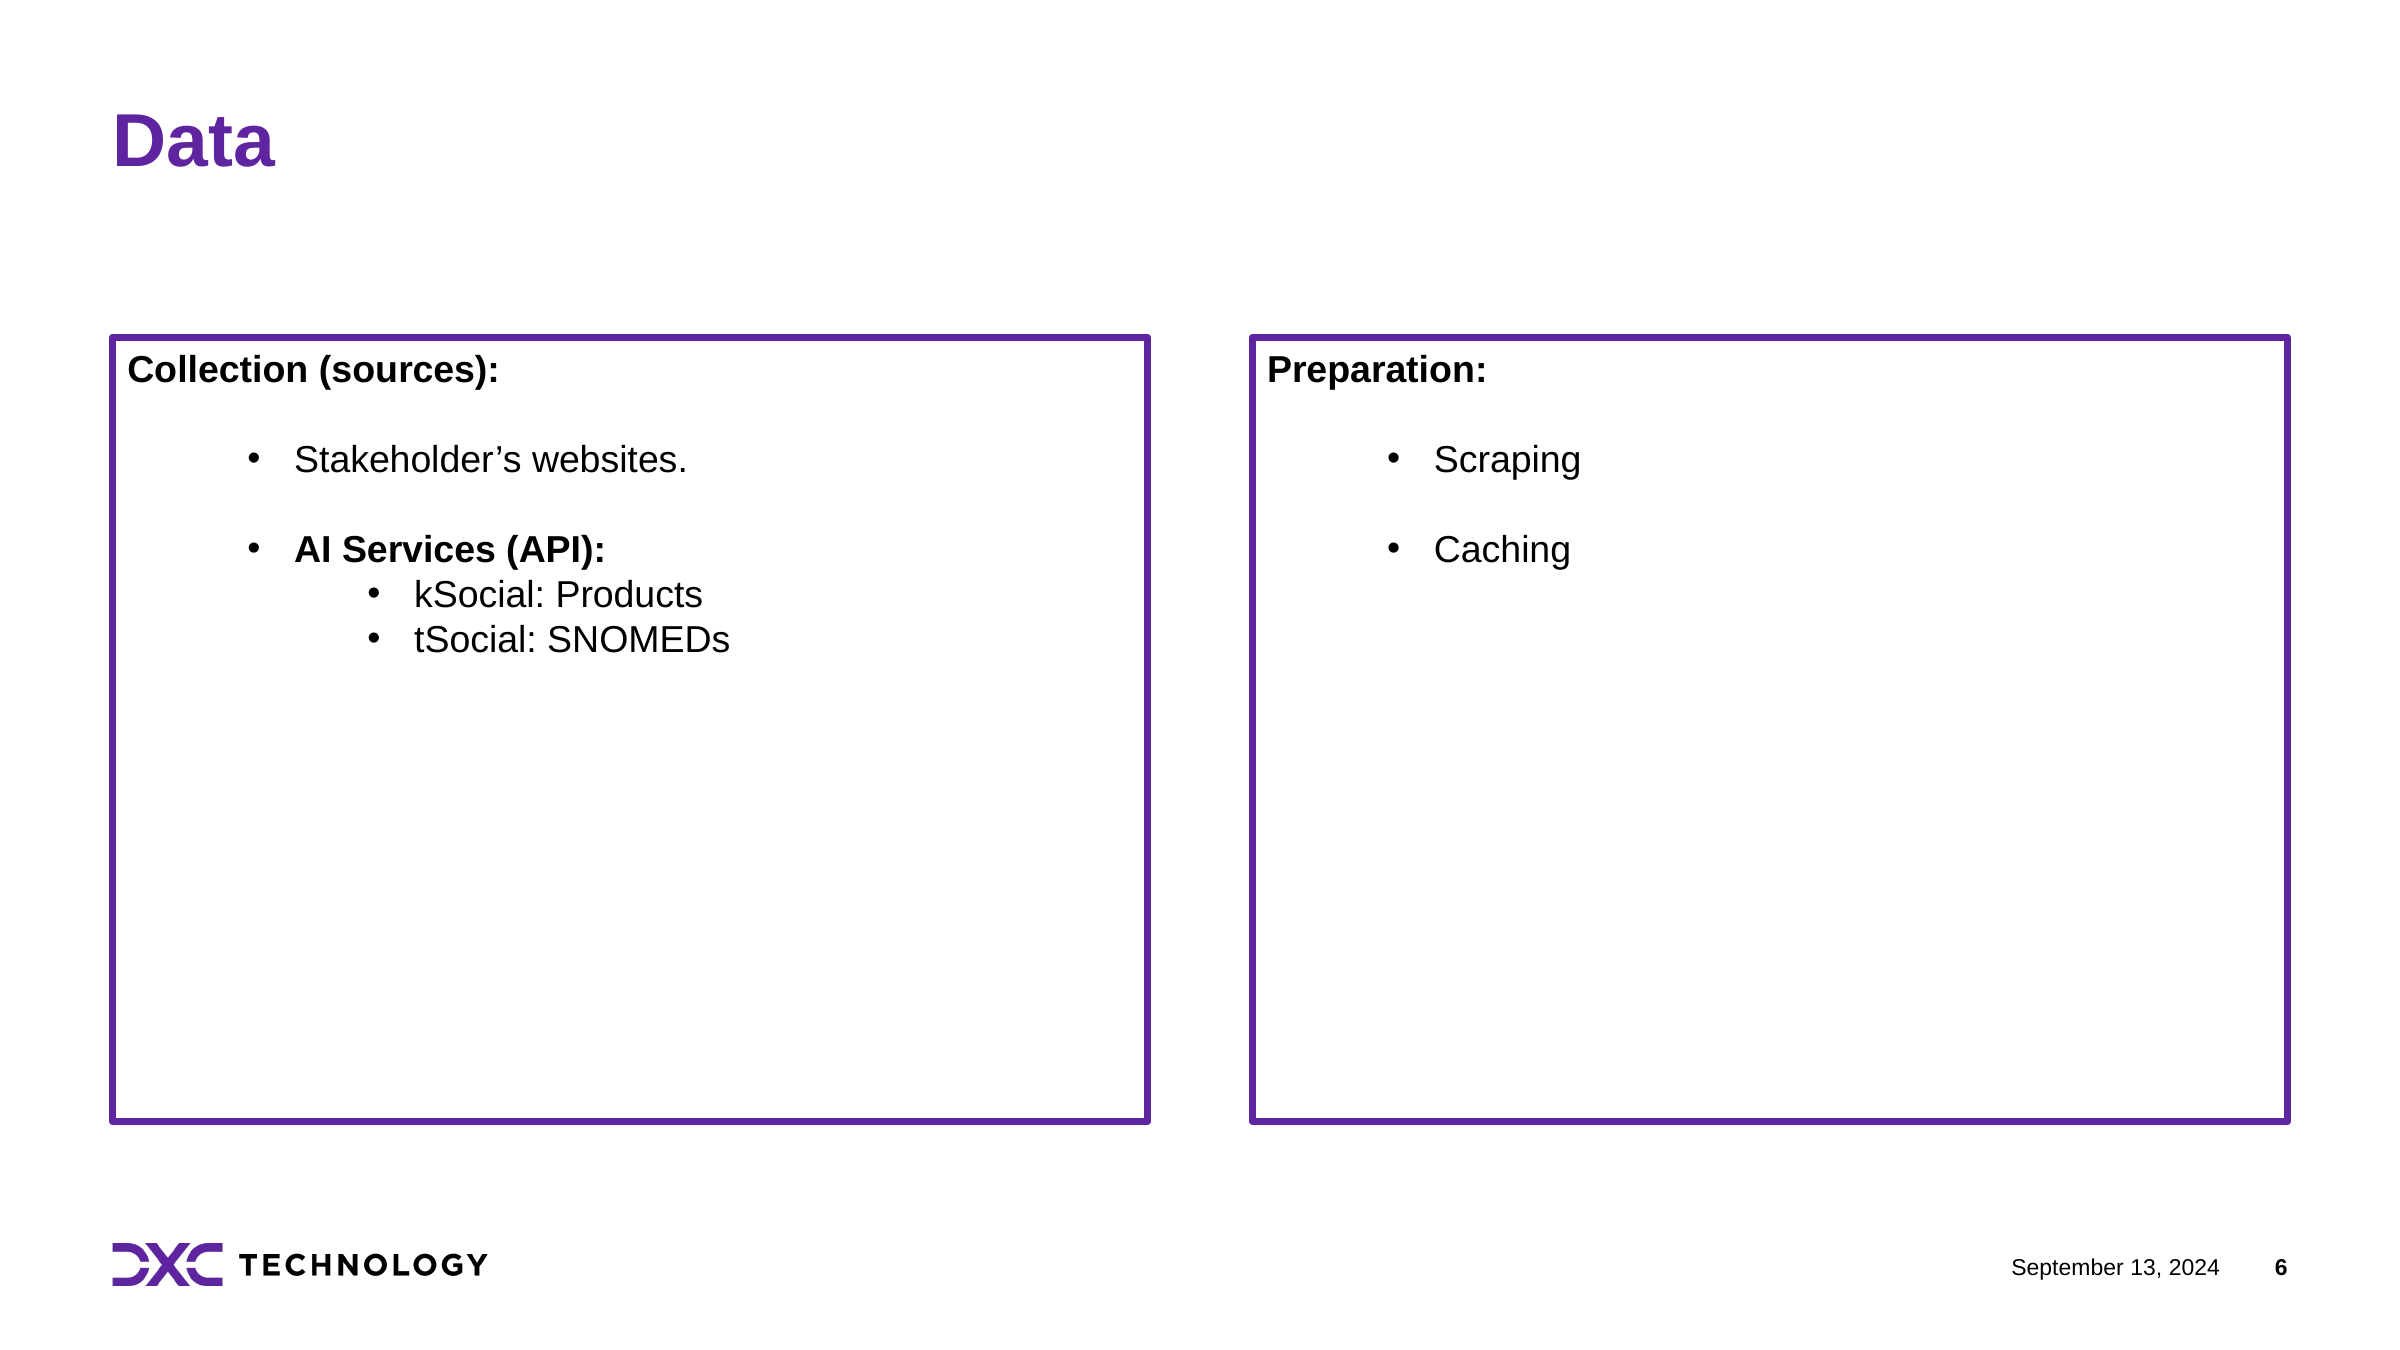

# Data
Collection (sources):

Stakeholder’s websites.

AI Services (API):
kSocial: Products
tSocial: SNOMEDs

Preparation:

Scraping

Caching